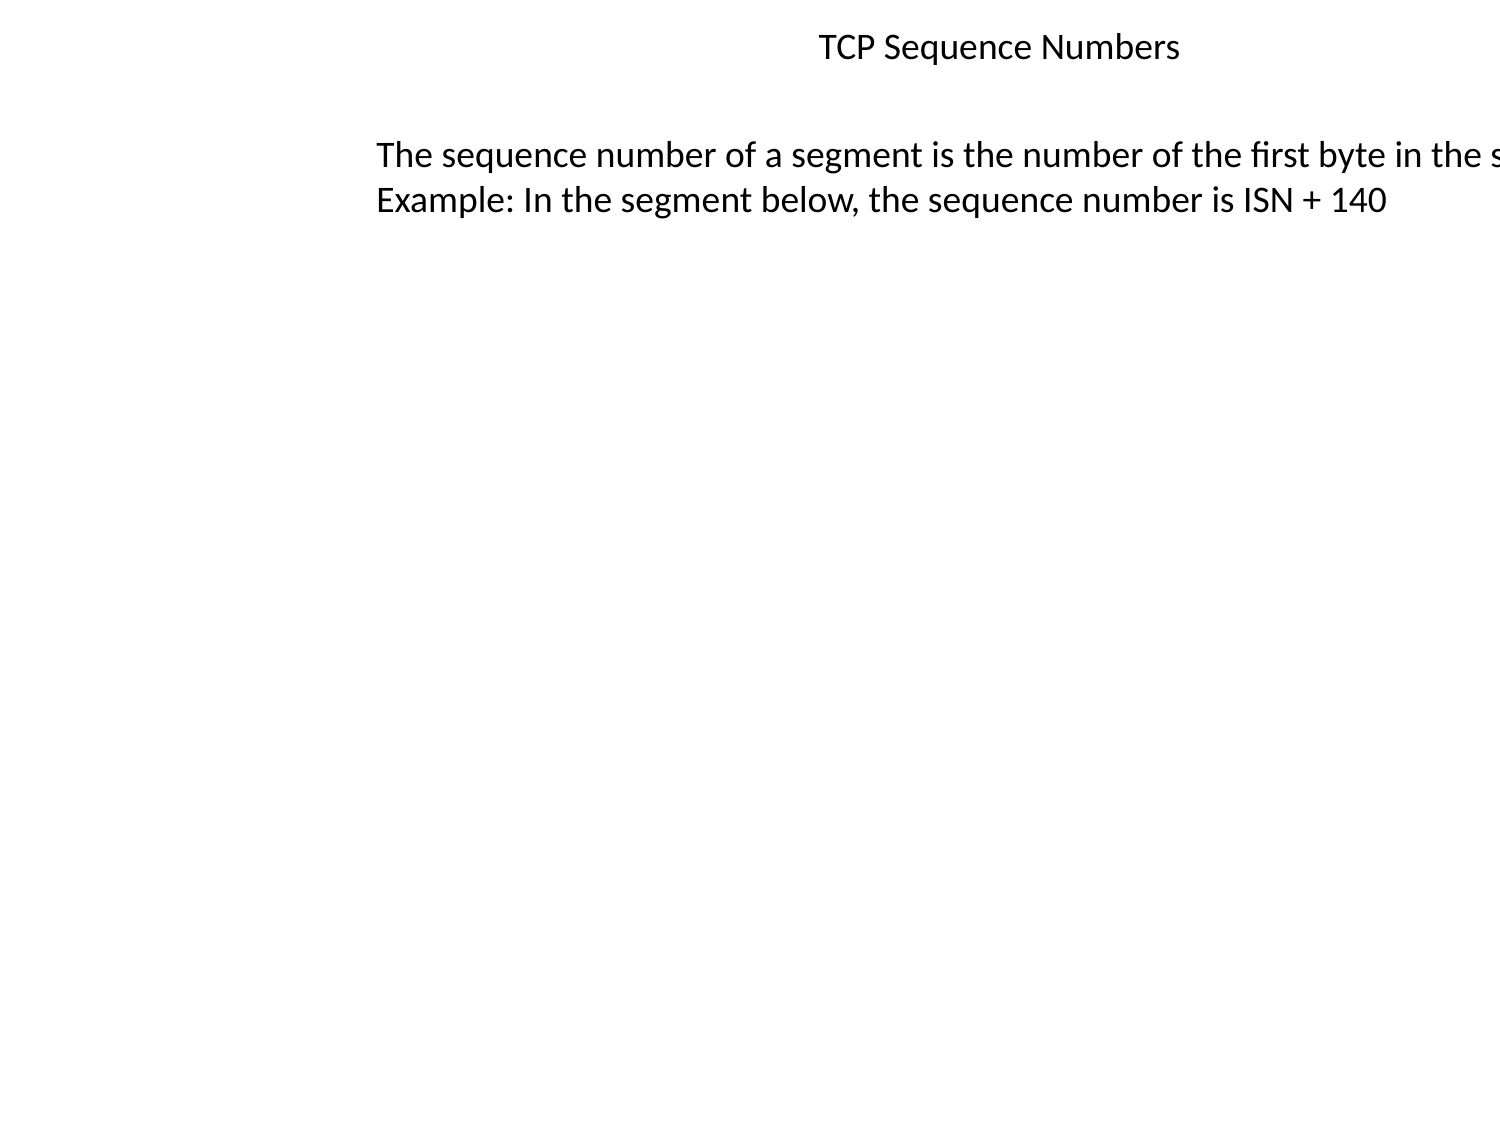

TCP Sequence Numbers
The sequence number of a segment is the number of the first byte in the segment
Example: In the segment below, the sequence number is ISN + 140